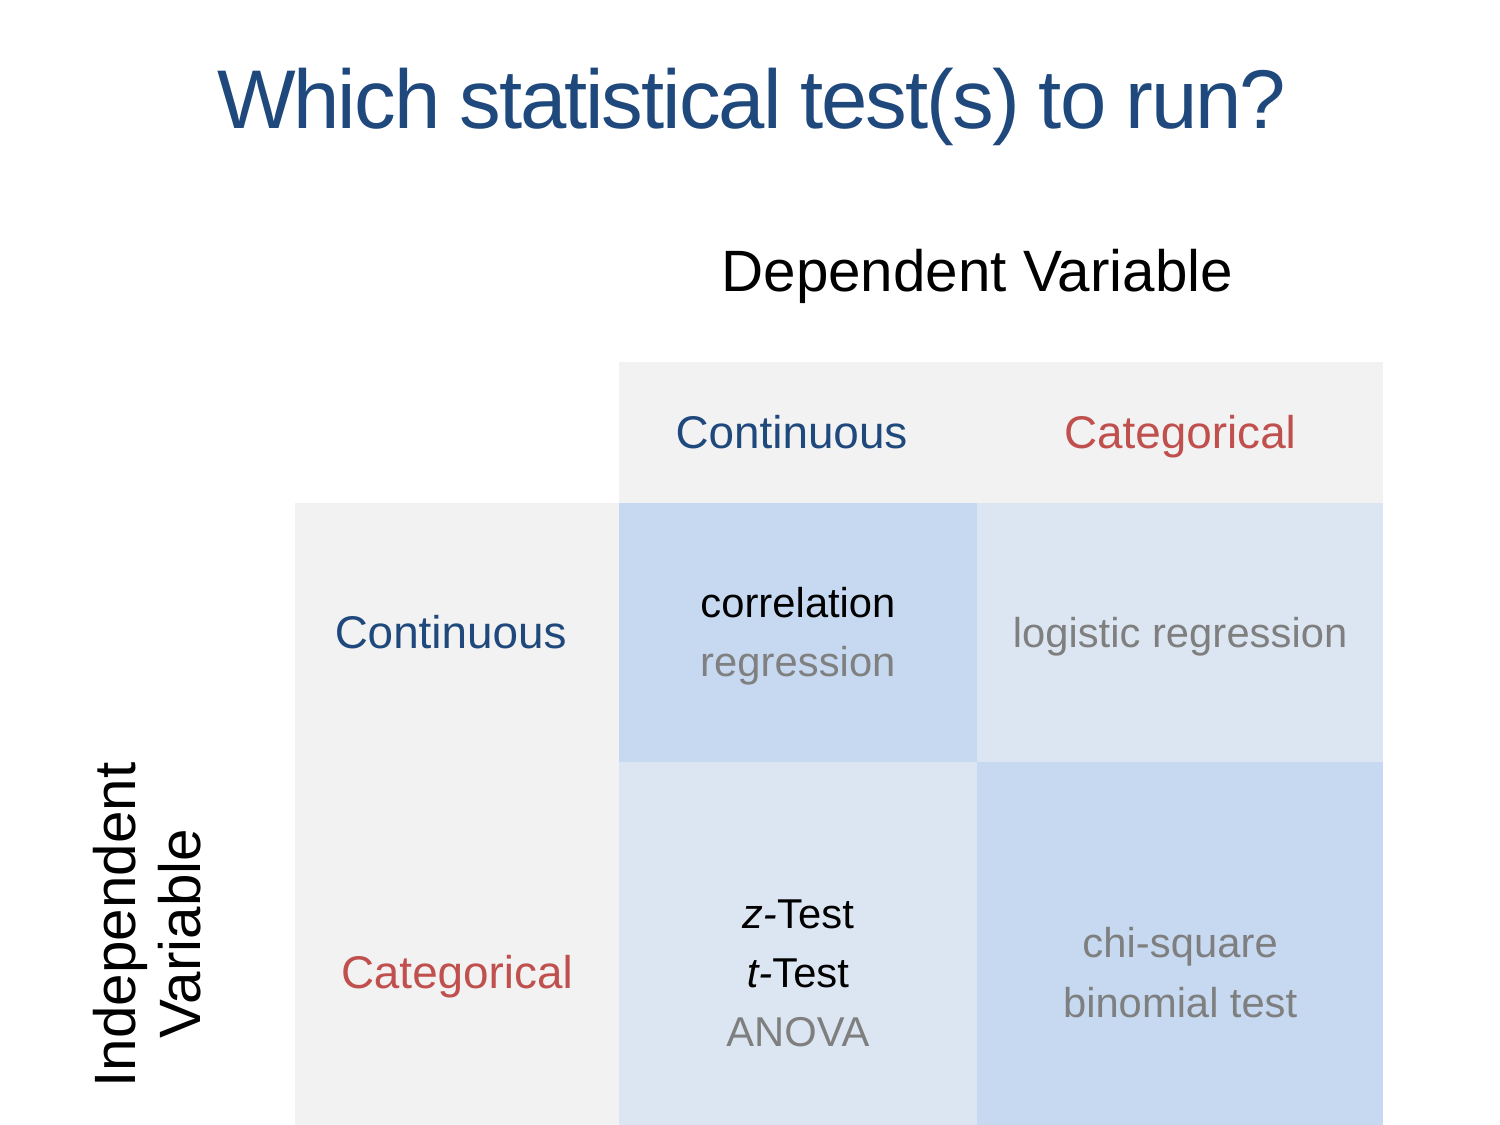

Which statistical test(s) to run?
| Independent Variable | Dependent Variable |  |  |
| --- | --- | --- | --- |
|  |  | Continuous | Categorical |
|  | Continuous | correlation regression | logistic regression |
|  | Categorical | z-Test t-Test ANOVA | chi-square binomial test |